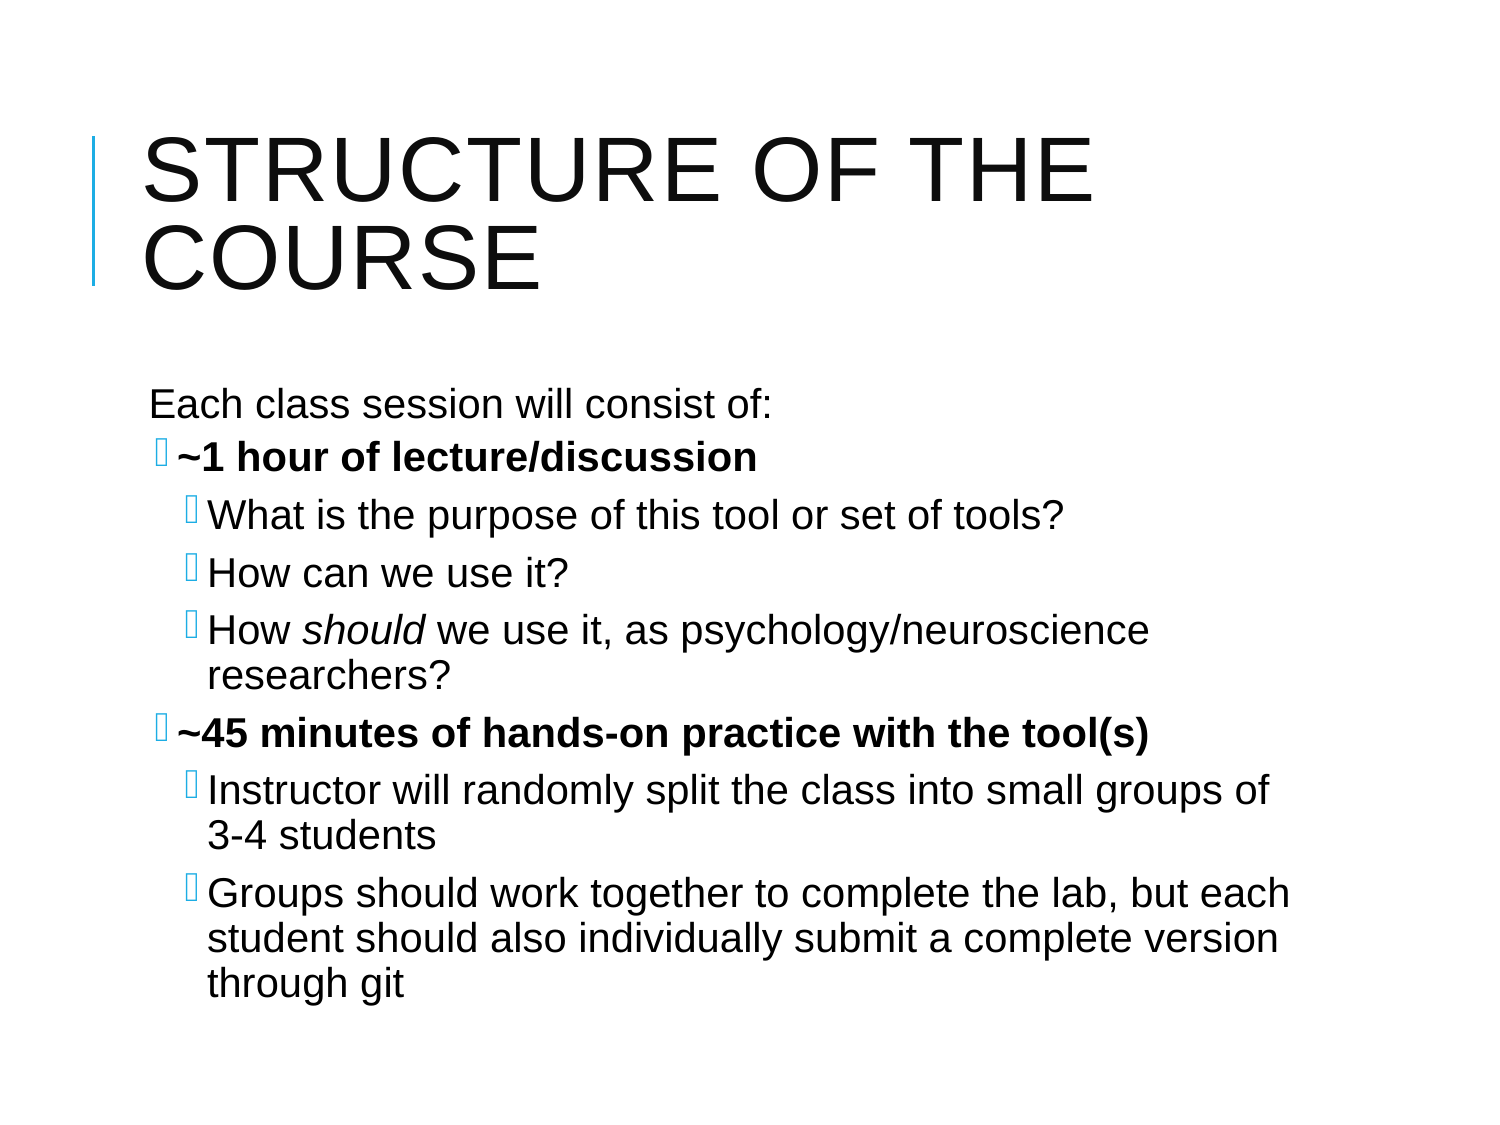

# Structure of the course
Each class session will consist of:
~1 hour of lecture/discussion
What is the purpose of this tool or set of tools?
How can we use it?
How should we use it, as psychology/neuroscience researchers?
~45 minutes of hands-on practice with the tool(s)
Instructor will randomly split the class into small groups of 3-4 students
Groups should work together to complete the lab, but each student should also individually submit a complete version through git